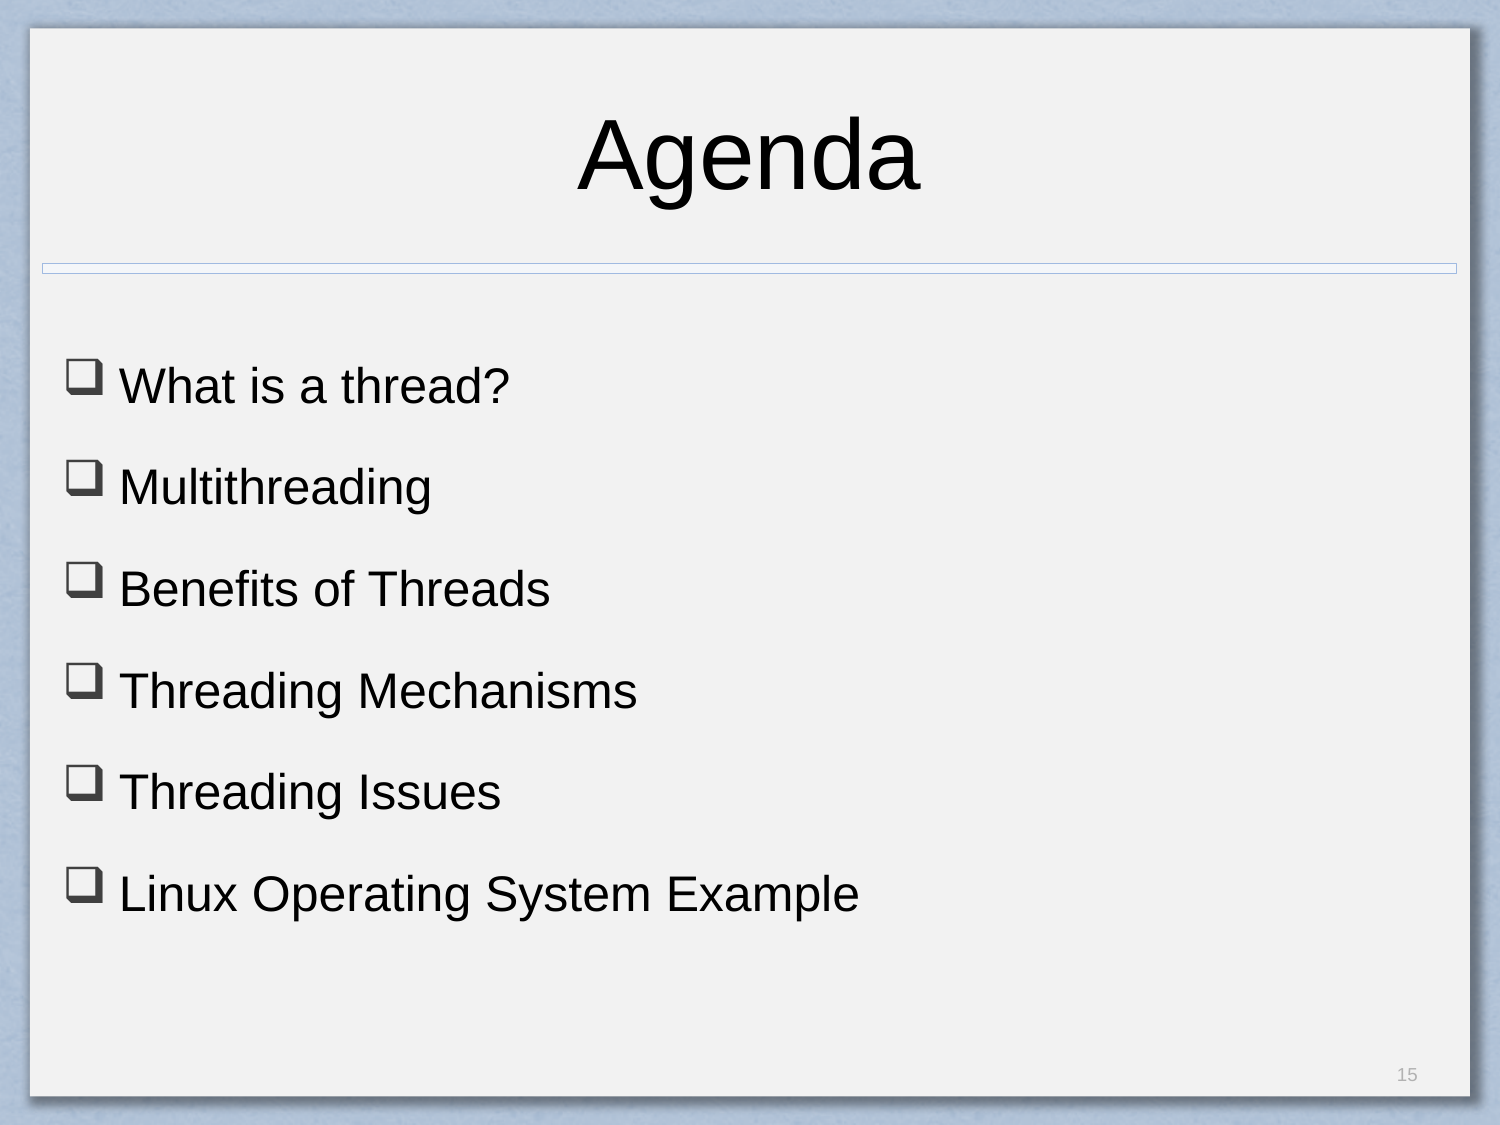

# Agenda

What is a thread?
Multithreading
Benefits of Threads
Threading Mechanisms
Threading Issues
Linux Operating System Example
15